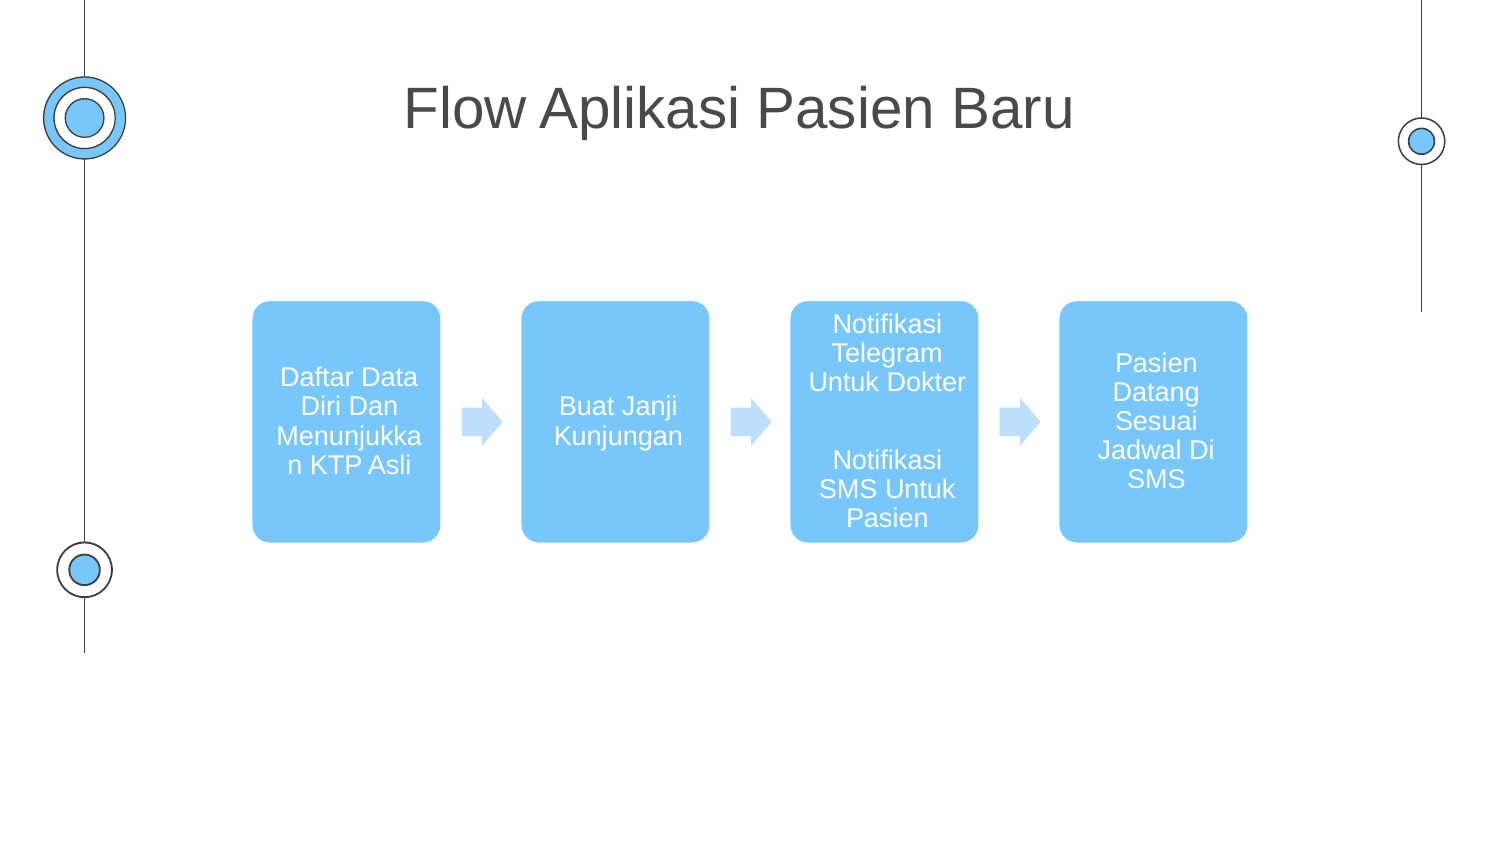

# Flow Aplikasi Pasien Baru
Daftar Data Diri Dan Menunjukkan KTP Asli

Buat Janji Kunjungan

Notifikasi Telegram Untuk Dokter

Notifikasi SMS Untuk Pasien

Pasien Datang Sesuai Jadwal Di SMS